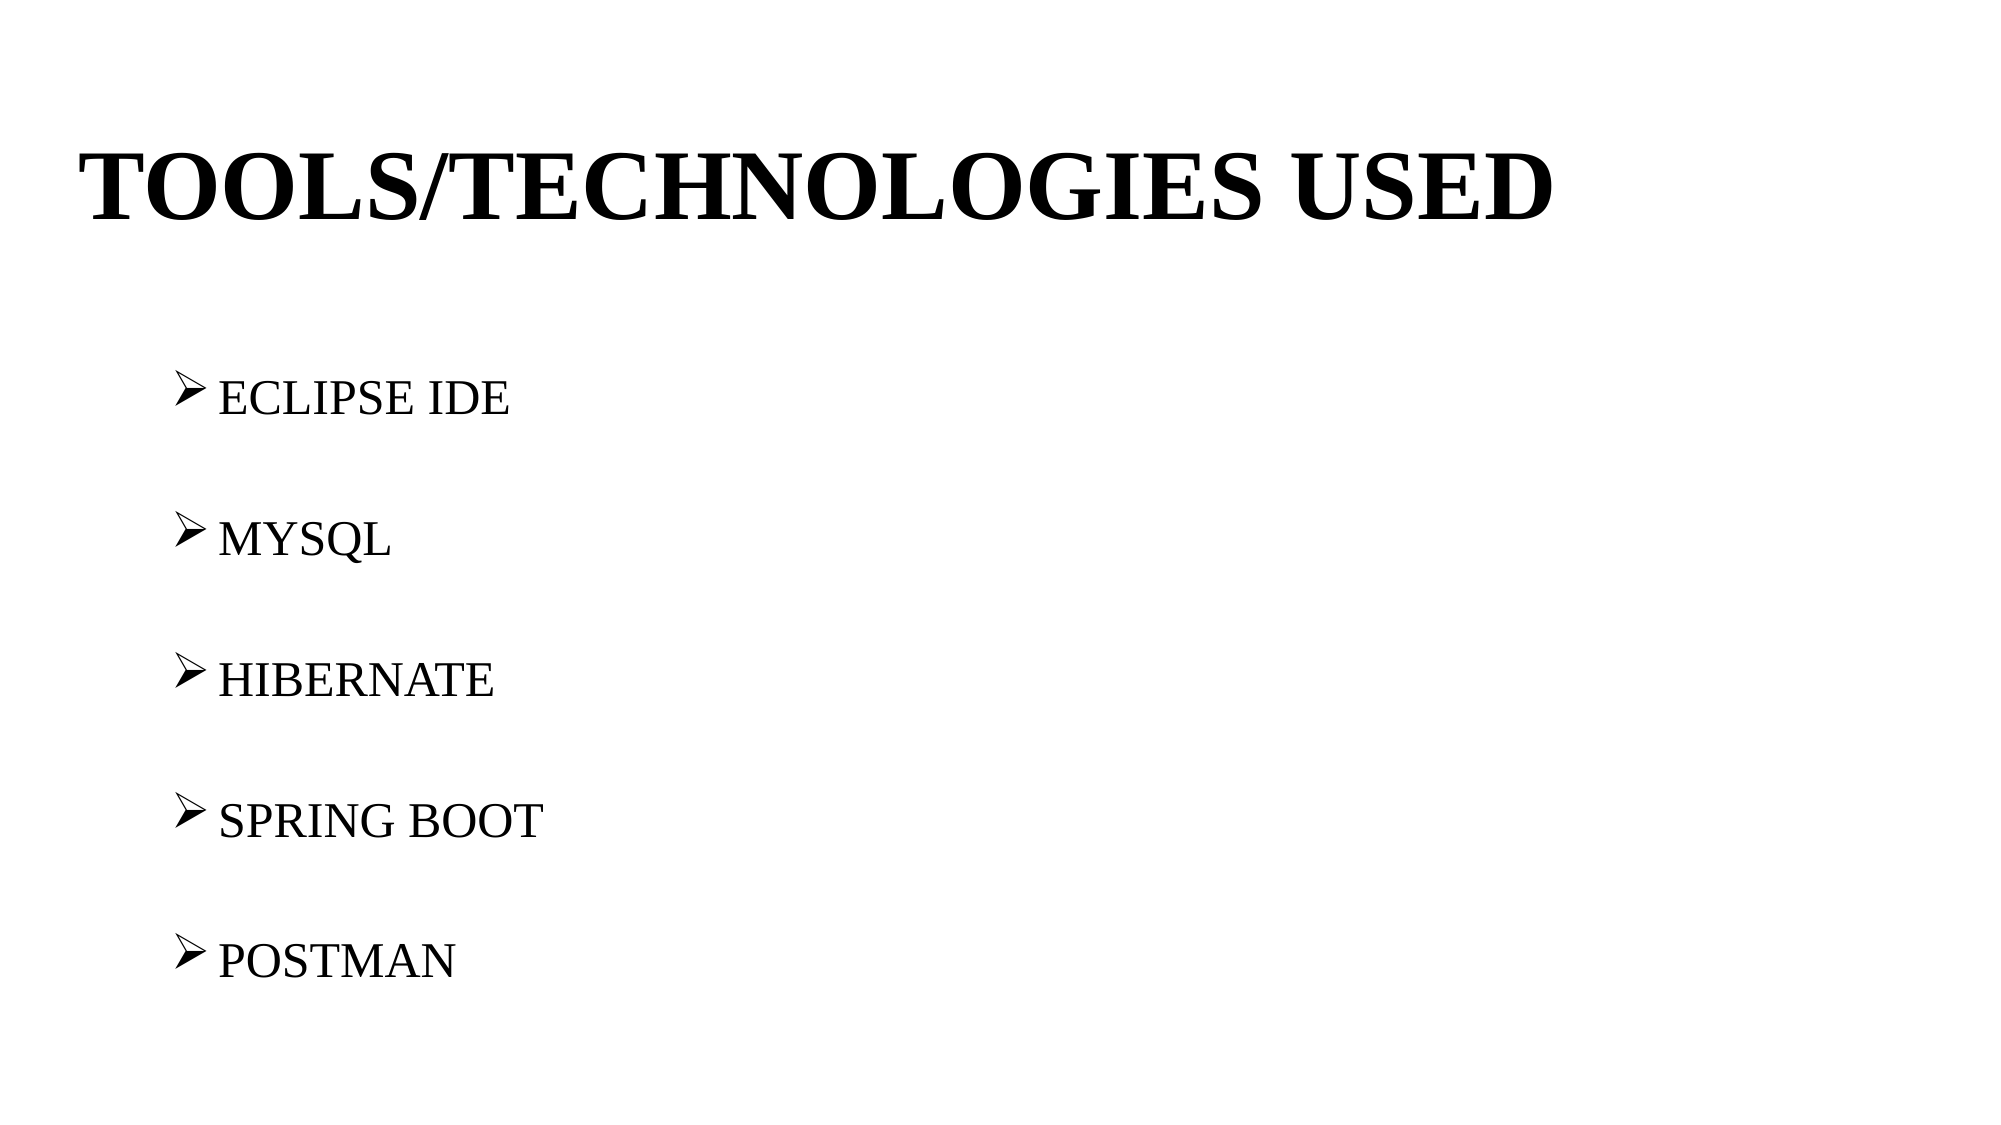

# TOOLS/TECHNOLOGIES USED
ECLIPSE IDE
MYSQL
HIBERNATE
SPRING BOOT
POSTMAN

14